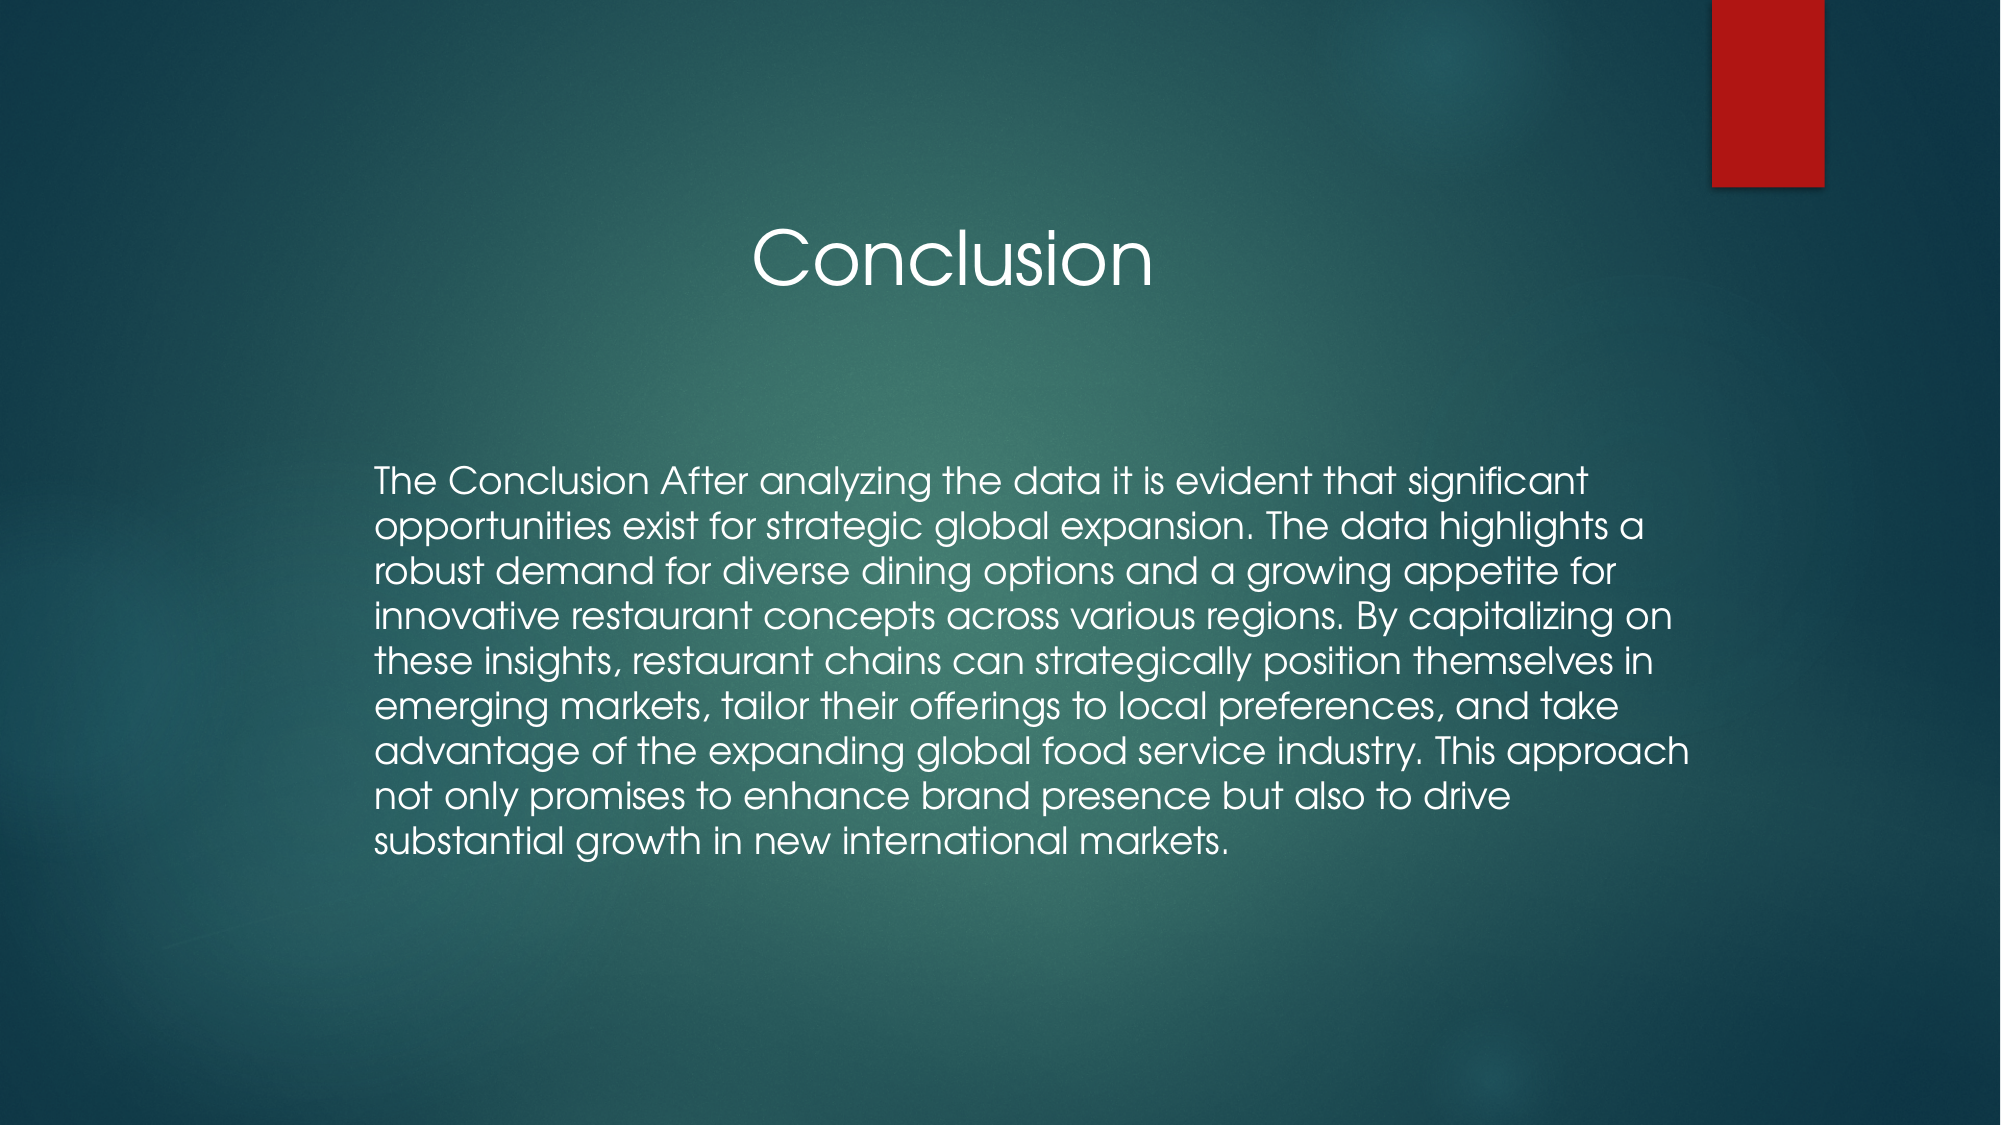

Conclusion
The Conclusion After analyzing the data it is evident that significant opportunities exist for strategic global expansion. The data highlights a robust demand for diverse dining options and a growing appetite for innovative restaurant concepts across various regions. By capitalizing on these insights, restaurant chains can strategically position themselves in emerging markets, tailor their offerings to local preferences, and take advantage of the expanding global food service industry. This approach not only promises to enhance brand presence but also to drive substantial growth in new international markets.